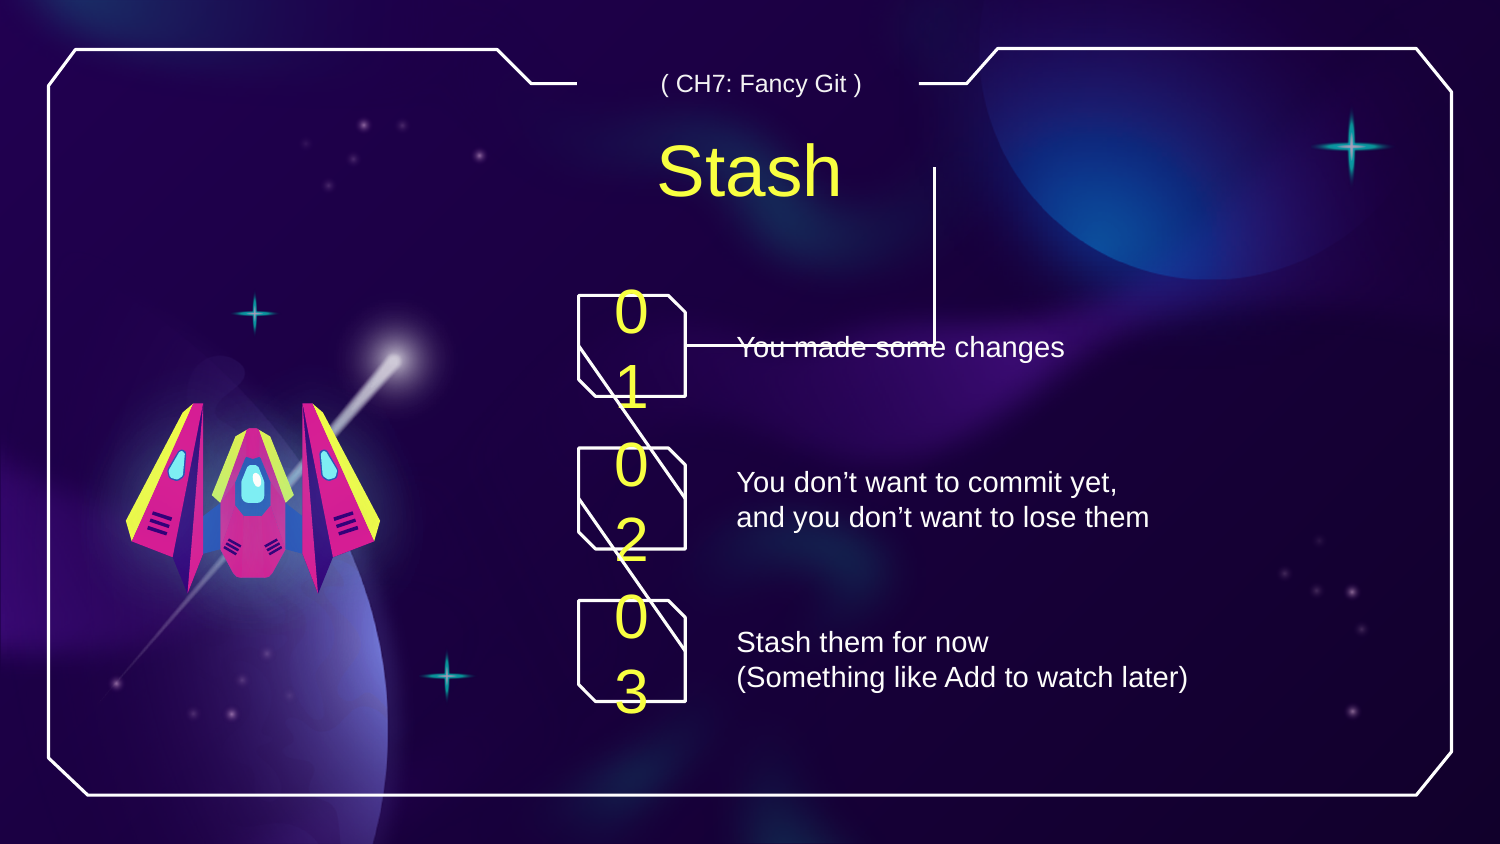

( CH7: Fancy Git )
# Stash

01
You made some changes

You don’t want to commit yet, and you don’t want to lose them
02
03
Stash them for now
(Something like Add to watch later)